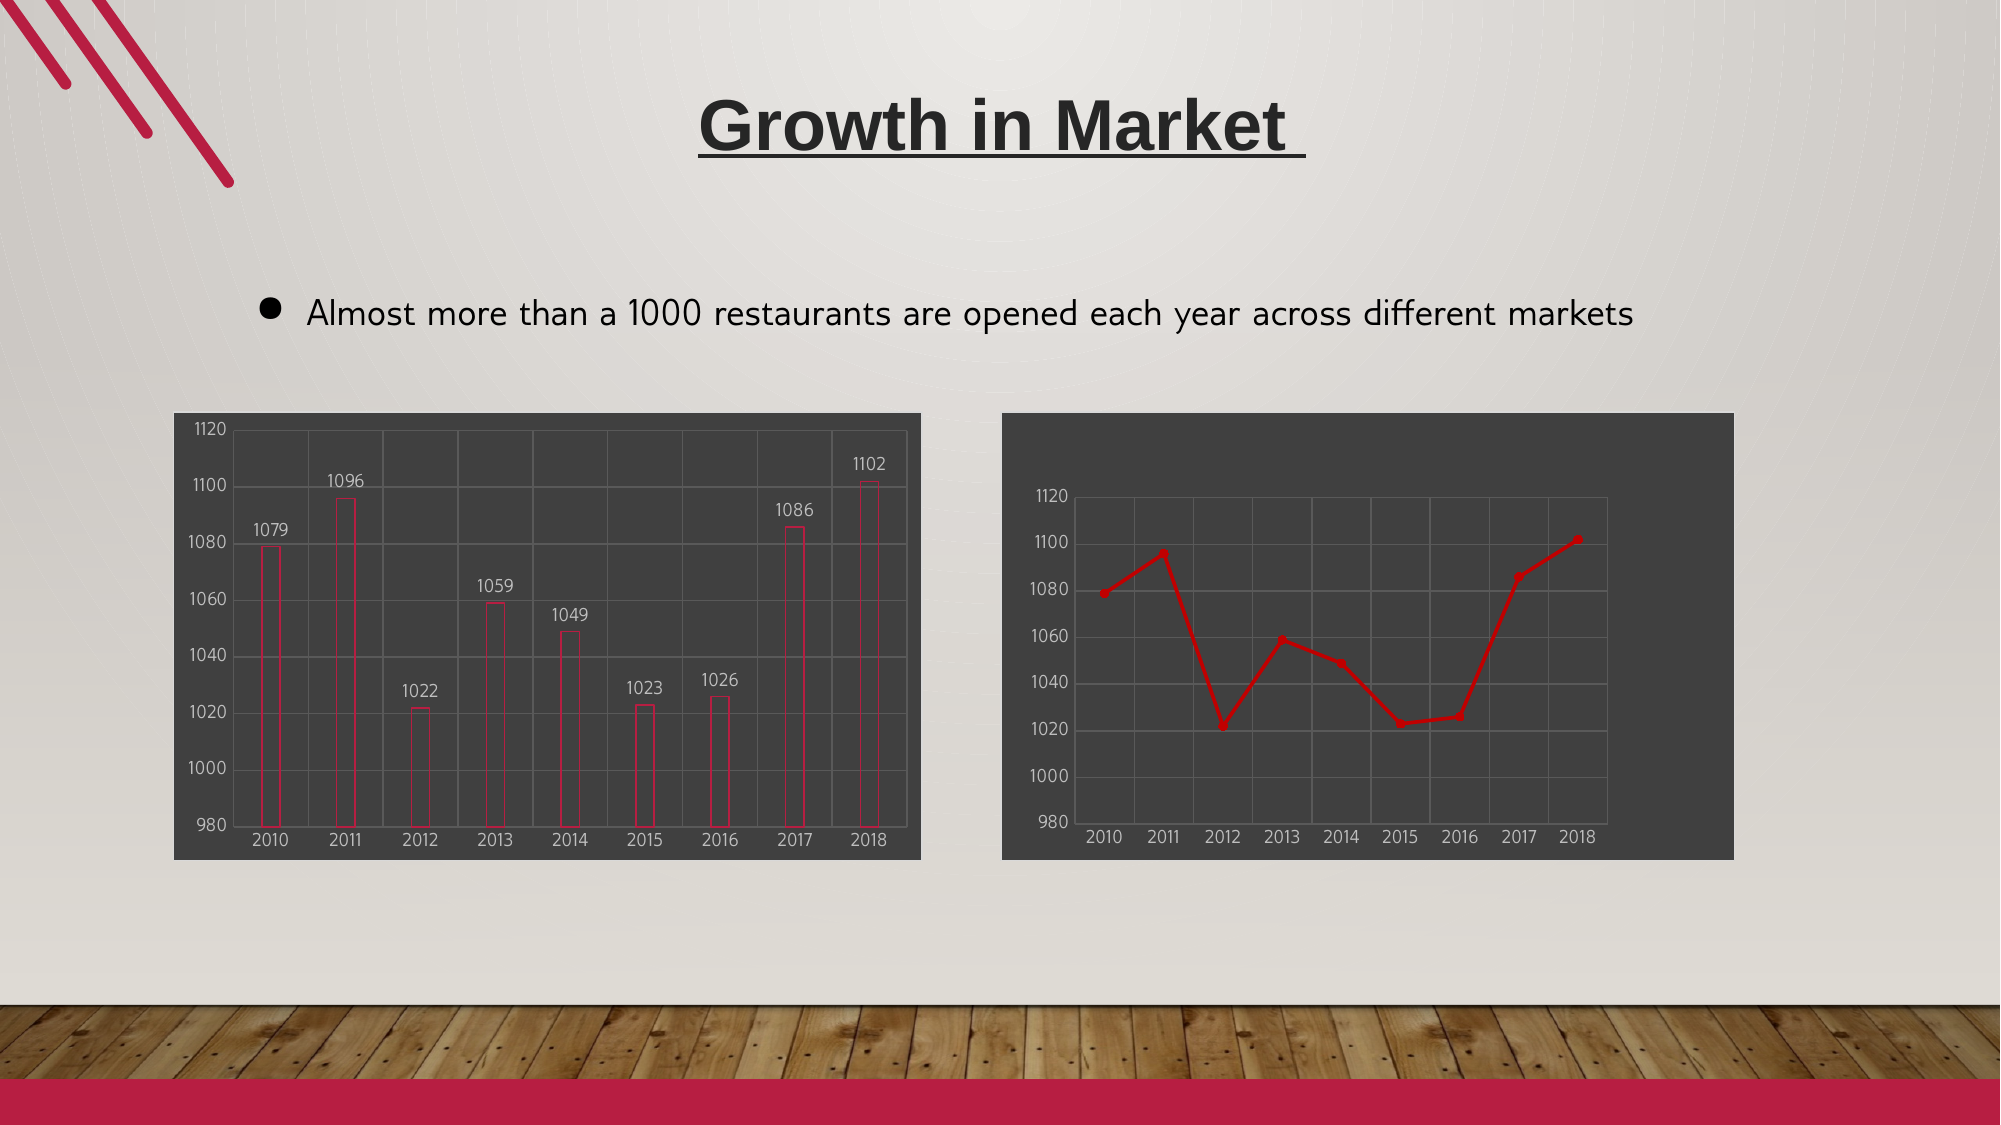

Growth in Market
Almost more than a 1000 restaurants are opened each year across different markets

### Chart

| Category | Total |
|---|---|
| 2010 | 1079.0 |
| 2011 | 1096.0 |
| 2012 | 1022.0 |
| 2013 | 1059.0 |
| 2014 | 1049.0 |
| 2015 | 1023.0 |
| 2016 | 1026.0 |
| 2017 | 1086.0 |
| 2018 | 1102.0 |

### Chart

| Category | Total |
|---|---|
| 2010 | 1079.0 |
| 2011 | 1096.0 |
| 2012 | 1022.0 |
| 2013 | 1059.0 |
| 2014 | 1049.0 |
| 2015 | 1023.0 |
| 2016 | 1026.0 |
| 2017 | 1086.0 |
| 2018 | 1102.0 |